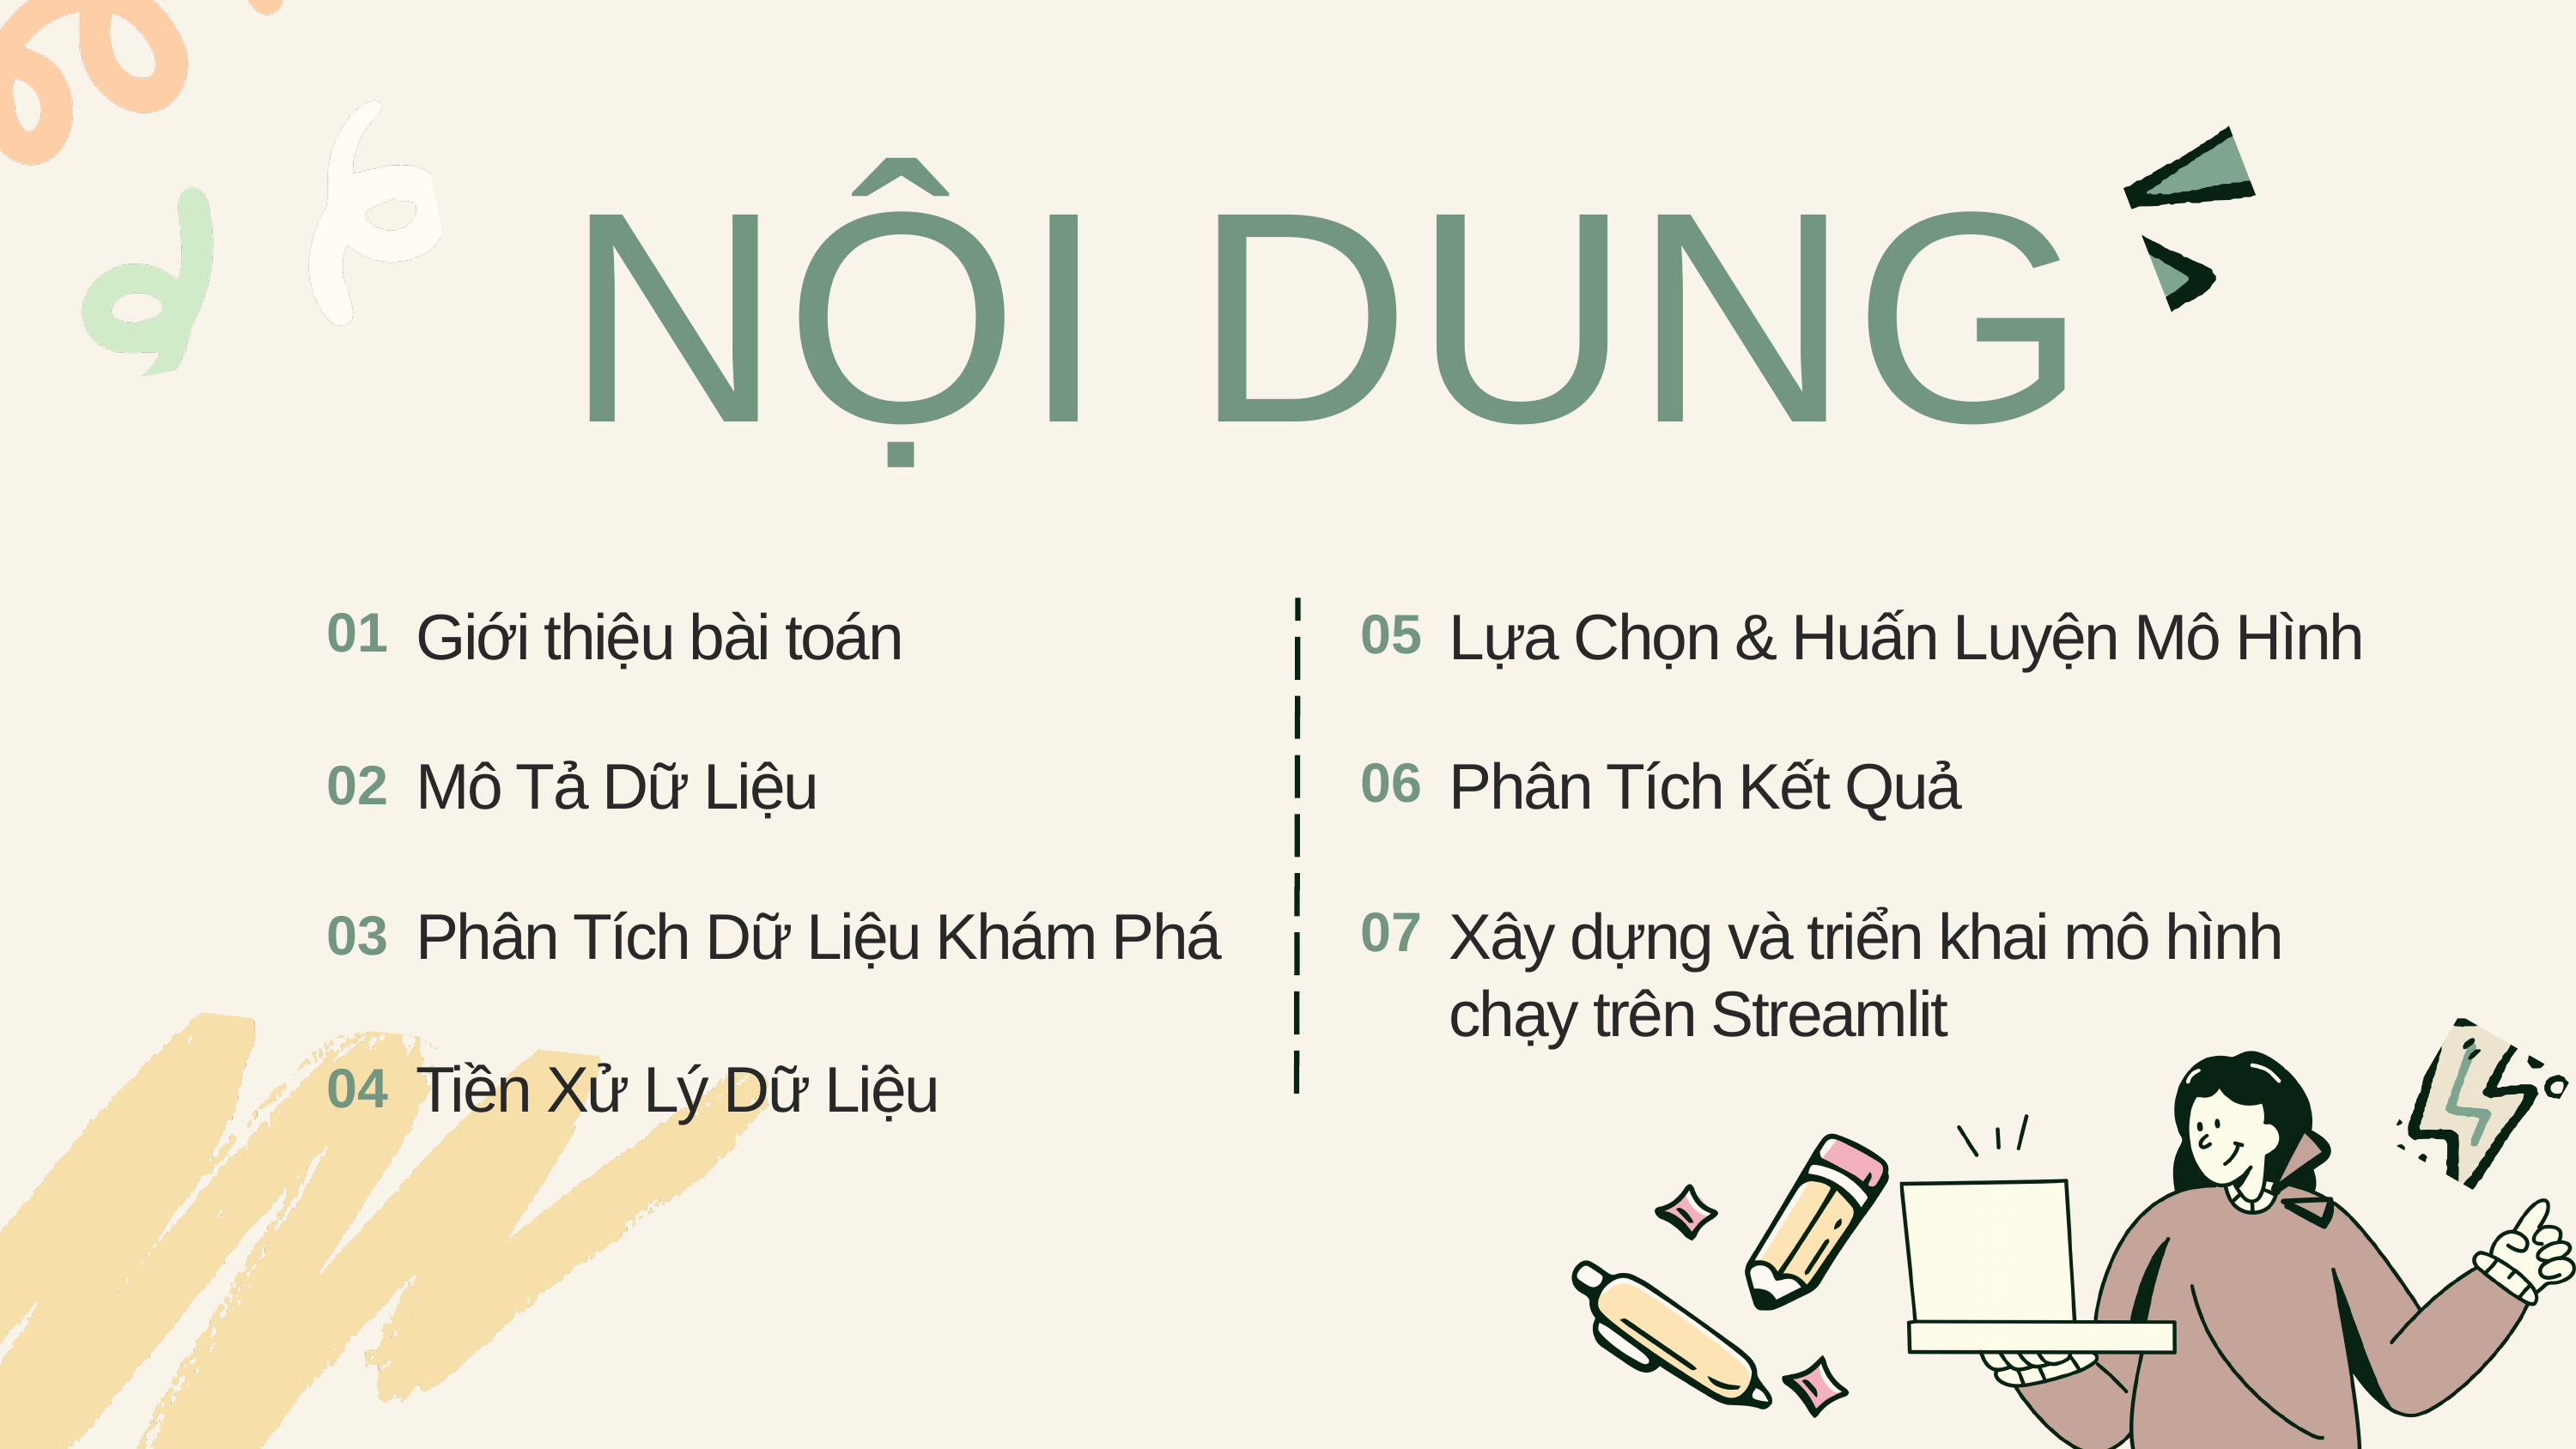

NỘI DUNG

01
05
Giới thiệu bài toán
Lựa Chọn & Huấn Luyện Mô Hình

06
02
Mô Tả Dữ Liệu
Phân Tích Kết Quả
07
03
Phân Tích Dữ Liệu Khám Phá
Xây dựng và triển khai mô hình chạy trên Streamlit

04
Tiền Xử Lý Dữ Liệu